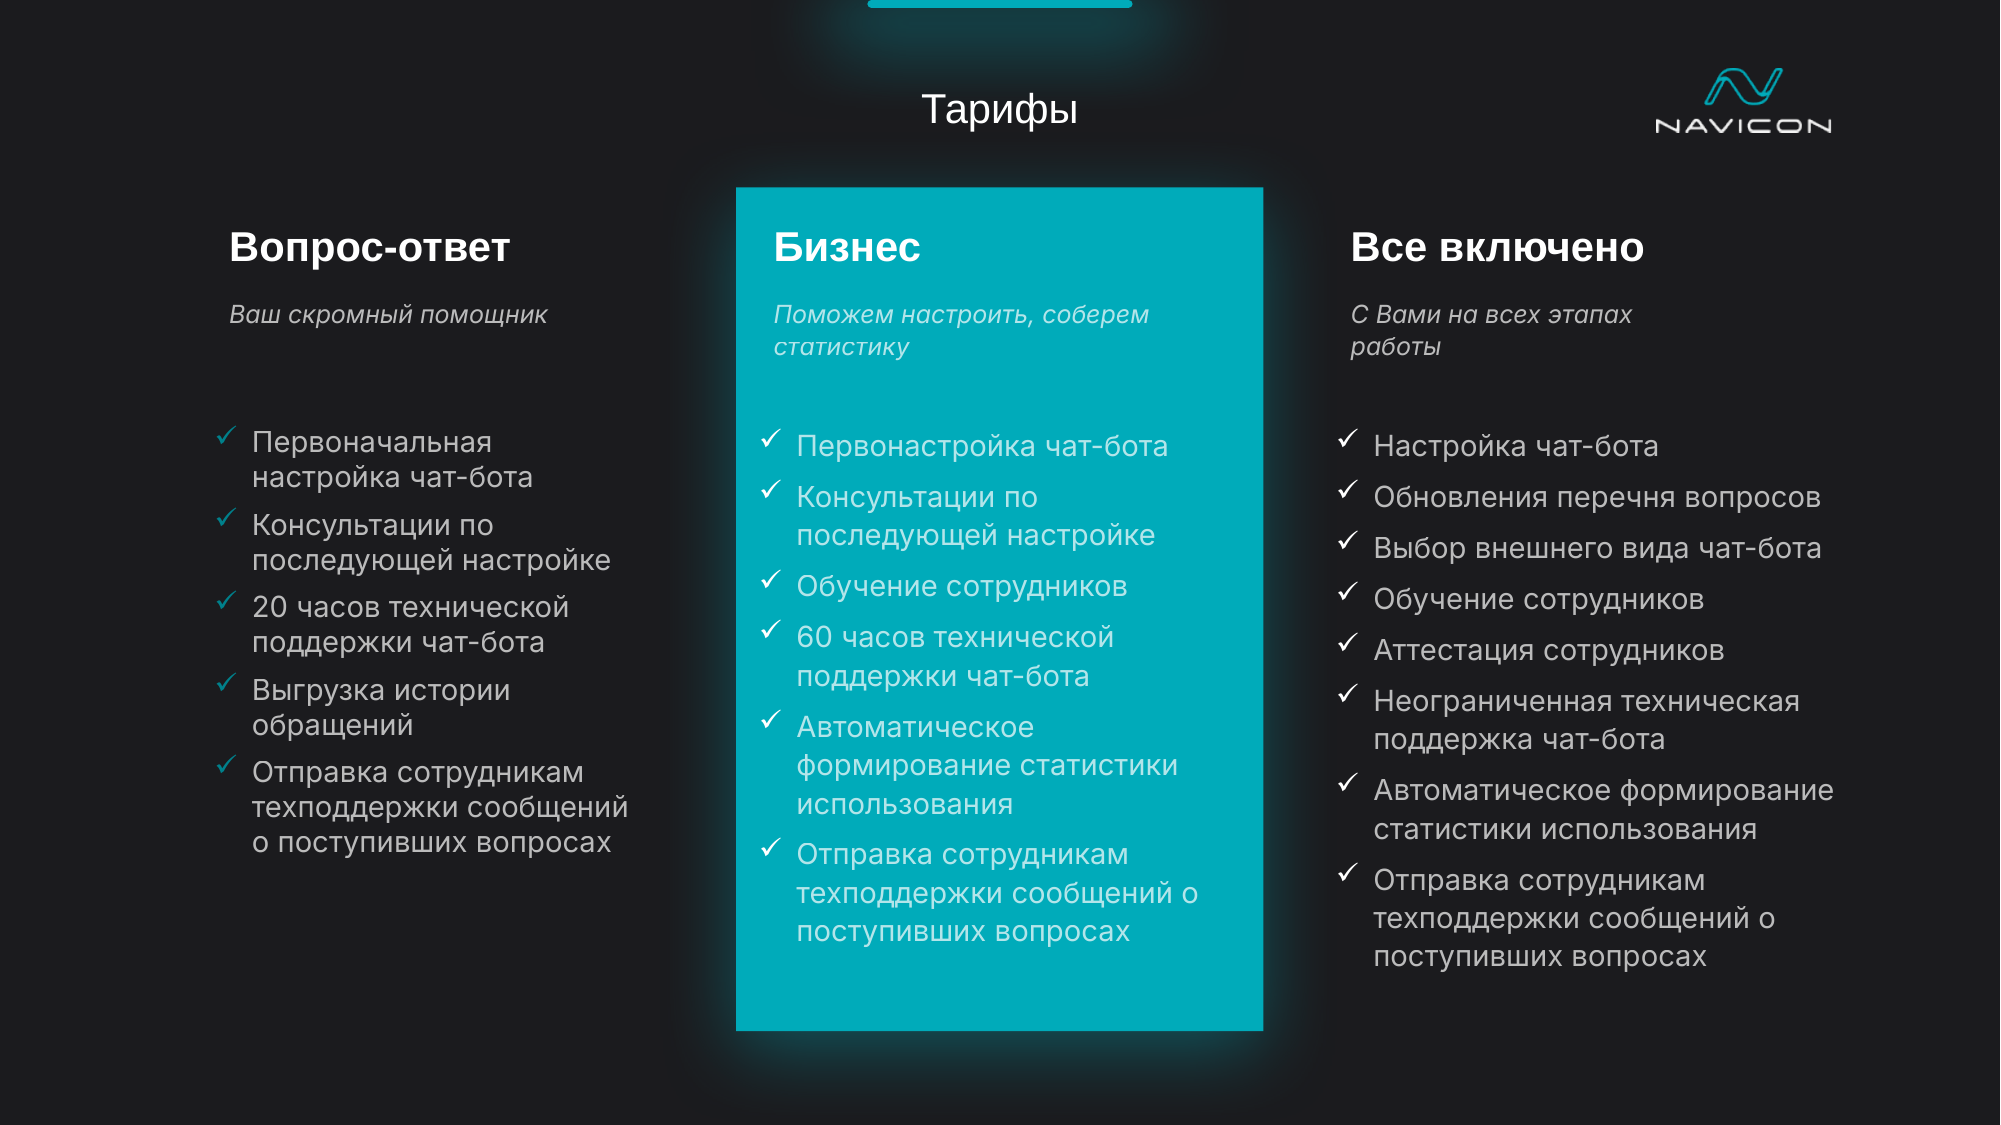

# Тарифы

Первоначальная настройка чат-бота
Консультации по последующей настройке
20 часов технической поддержки чат-бота
Выгрузка истории обращений
Отправка сотрудникам техподдержки сообщений о поступивших вопросах

Вопрос-ответ
Ваш скромный помощник
Бизнес
Поможем настроить, соберем статистику
Все включено
С Вами на всех этапах работы
Первонастройка чат-бота
Консультации по последующей настройке
Обучение сотрудников
60 часов технической поддержки чат-бота
Автоматическое формирование статистики использования
Отправка сотрудникам техподдержки сообщений о поступивших вопросах
Настройка чат-бота
Обновления перечня вопросов
Выбор внешнего вида чат-бота
Обучение сотрудников
Аттестация сотрудников
Неограниченная техническая поддержка чат-бота
Автоматическое формирование статистики использования
Отправка сотрудникам техподдержки сообщений о поступивших вопросах